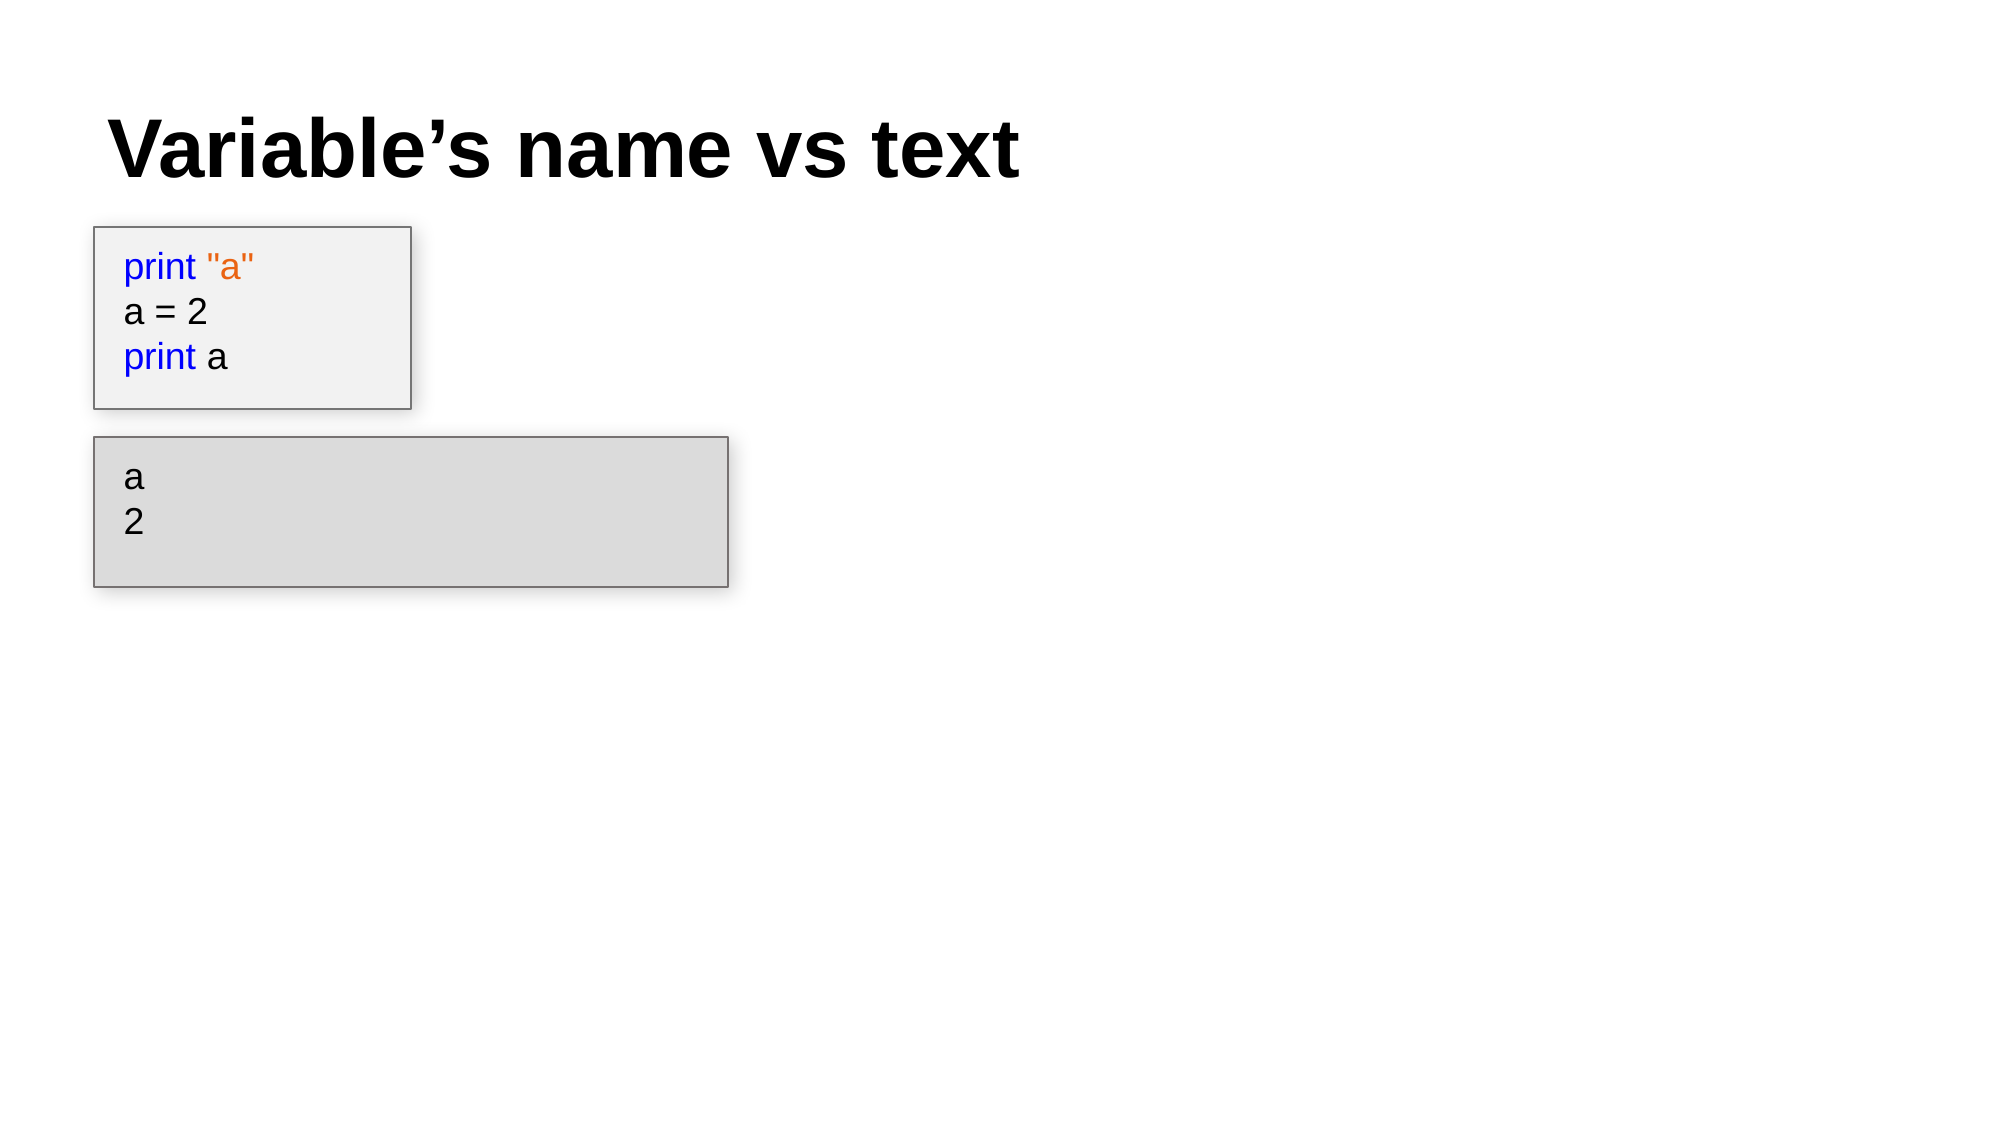

Variable’s name vs text
print "a"
a = 2
print a

a
2